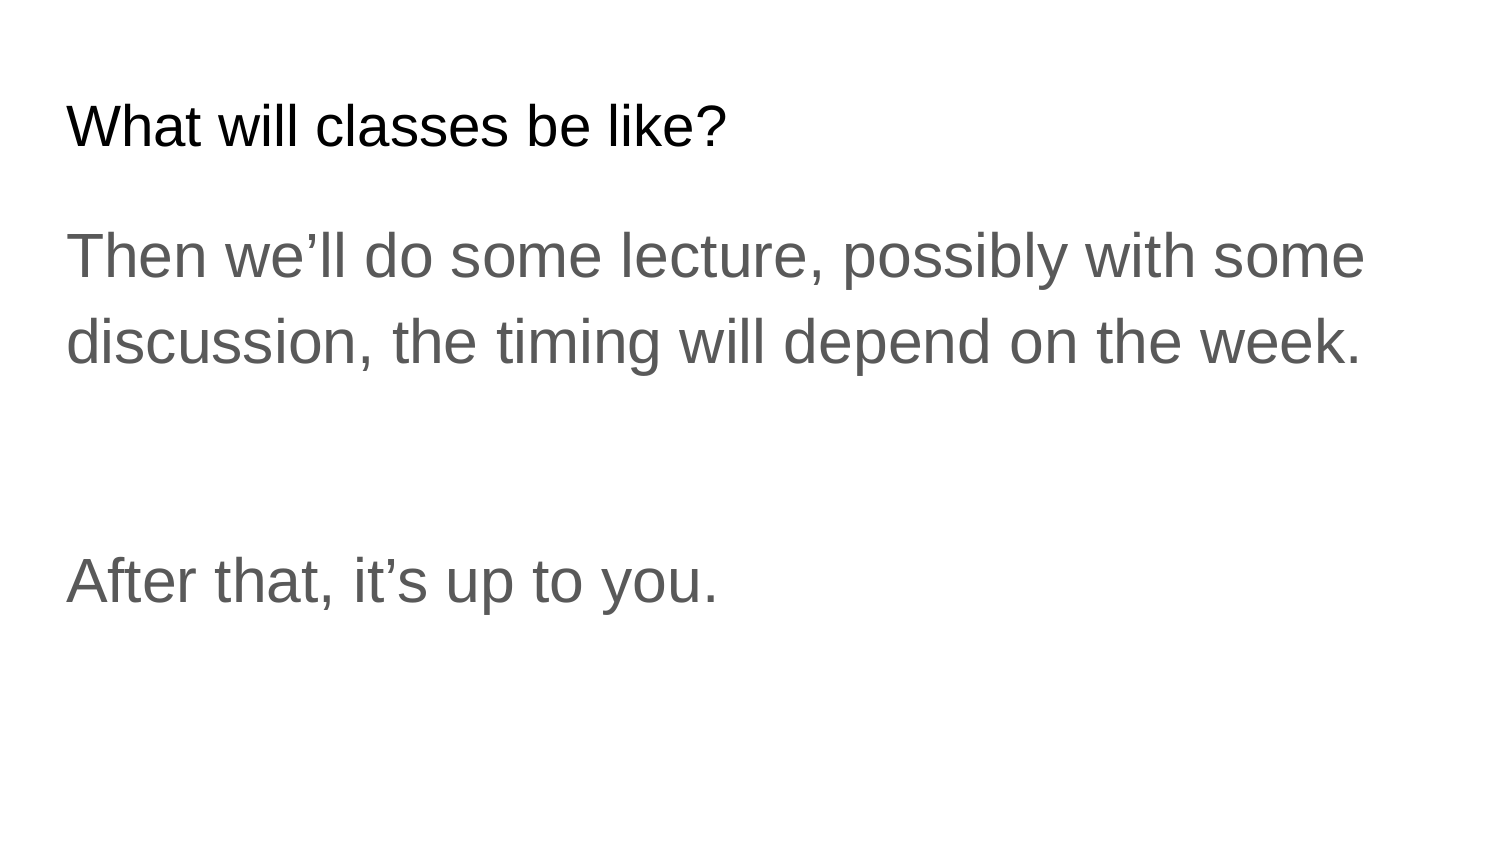

# What will classes be like?
Then we’ll do some lecture, possibly with some discussion, the timing will depend on the week.

After that, it’s up to you.